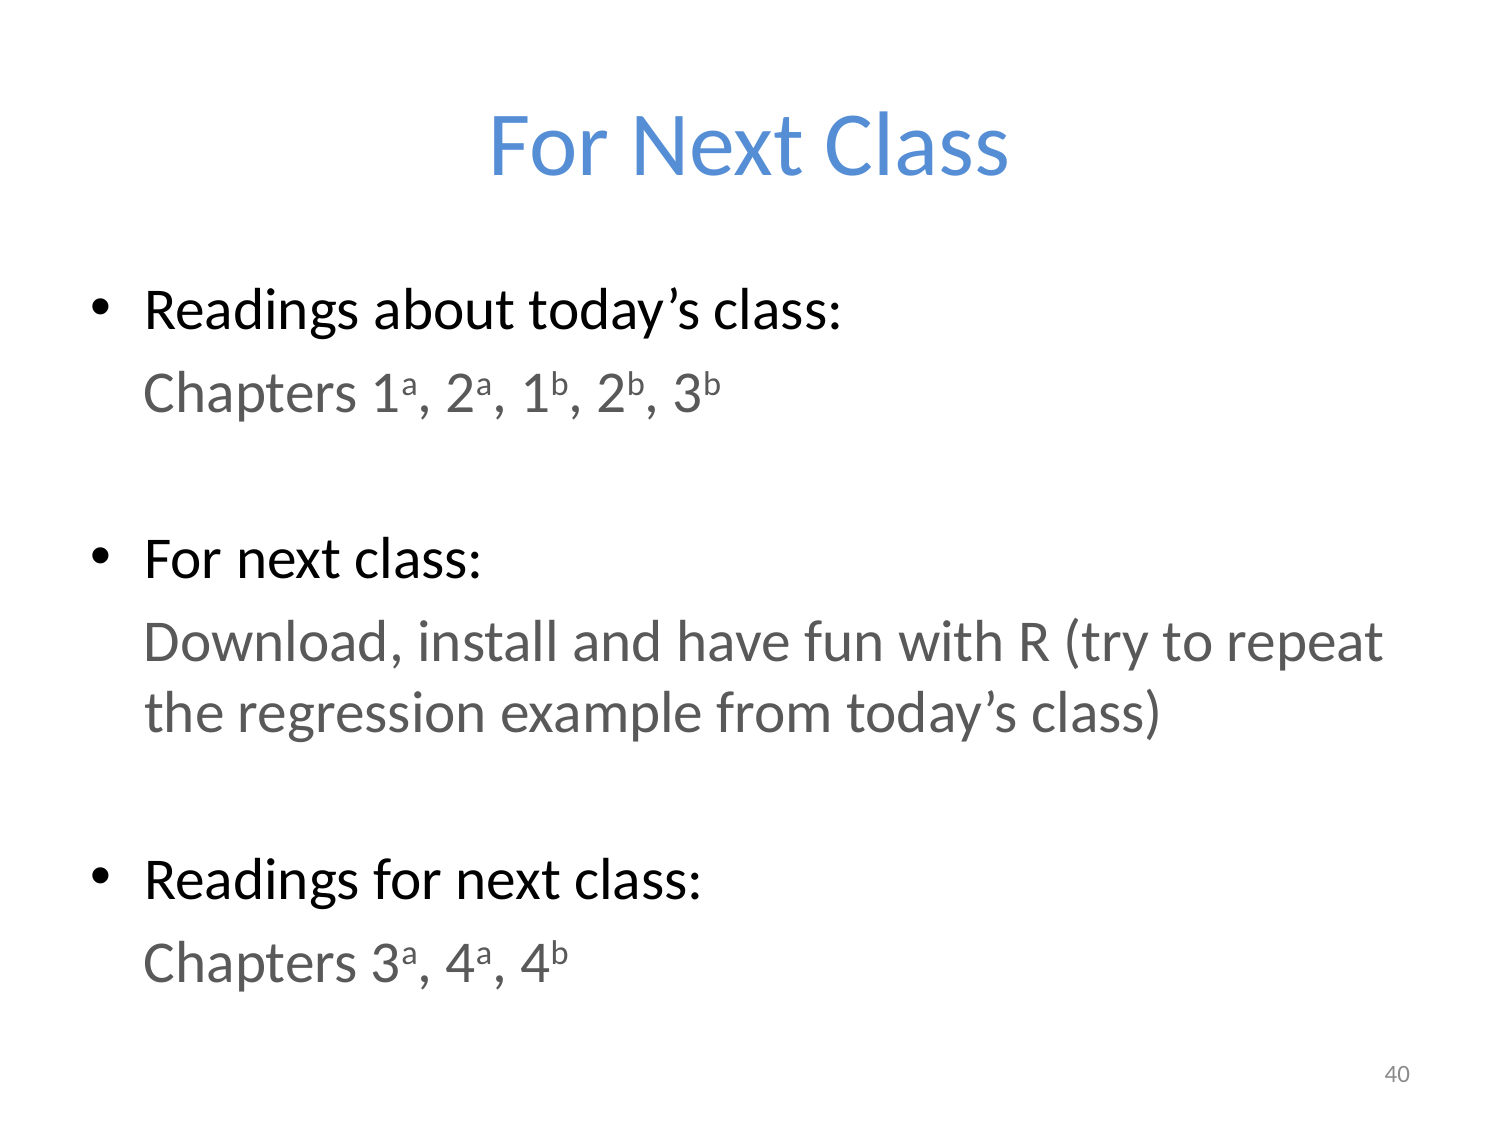

# For Next Class
Readings about today’s class:
    Chapters 1a, 2a, 1b, 2b, 3b

For next class:
    Download, install and have fun with R (try to repeat the regression example from today’s class)

Readings for next class:
    Chapters 3a, 4a, 4b

40